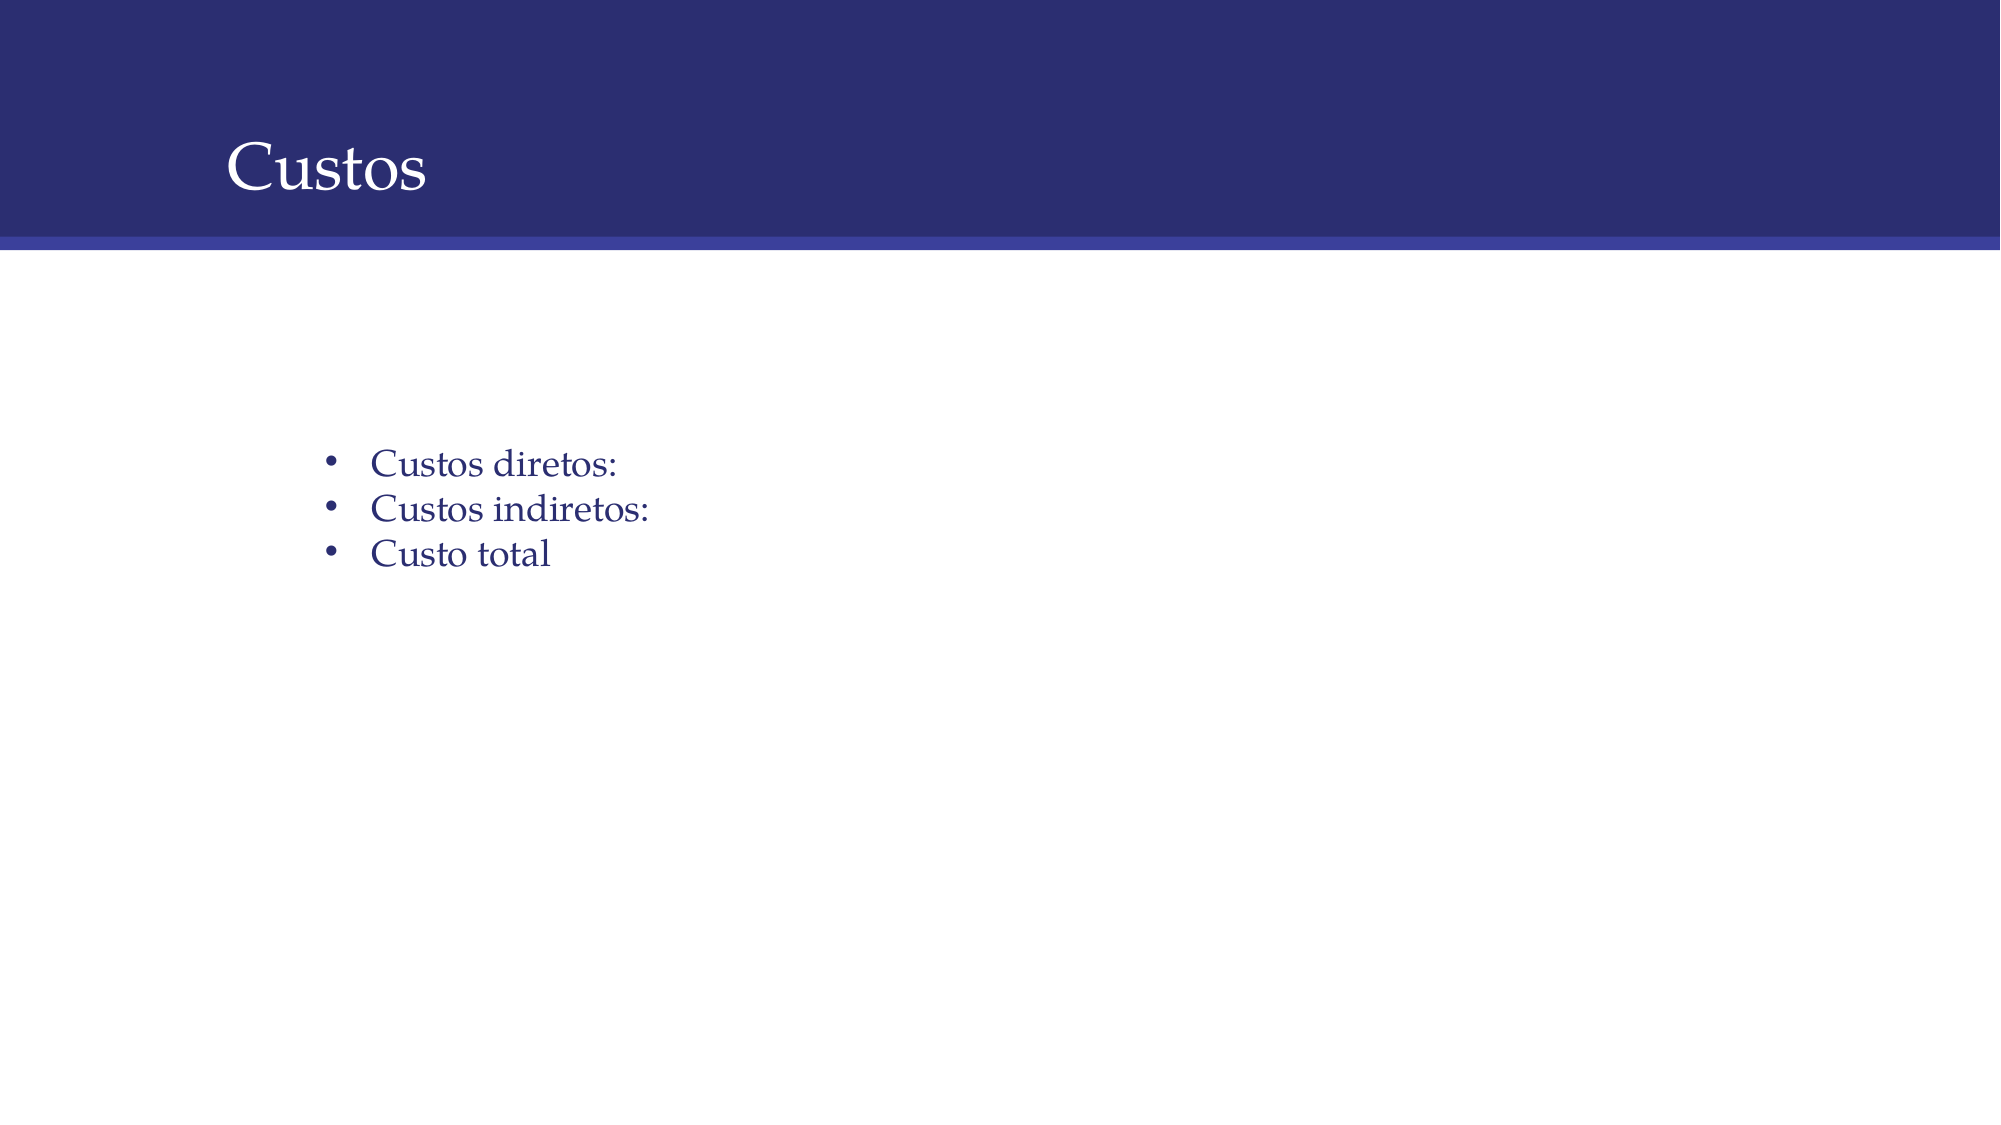

# Custos
Custos diretos:
Custos indiretos:
Custo total